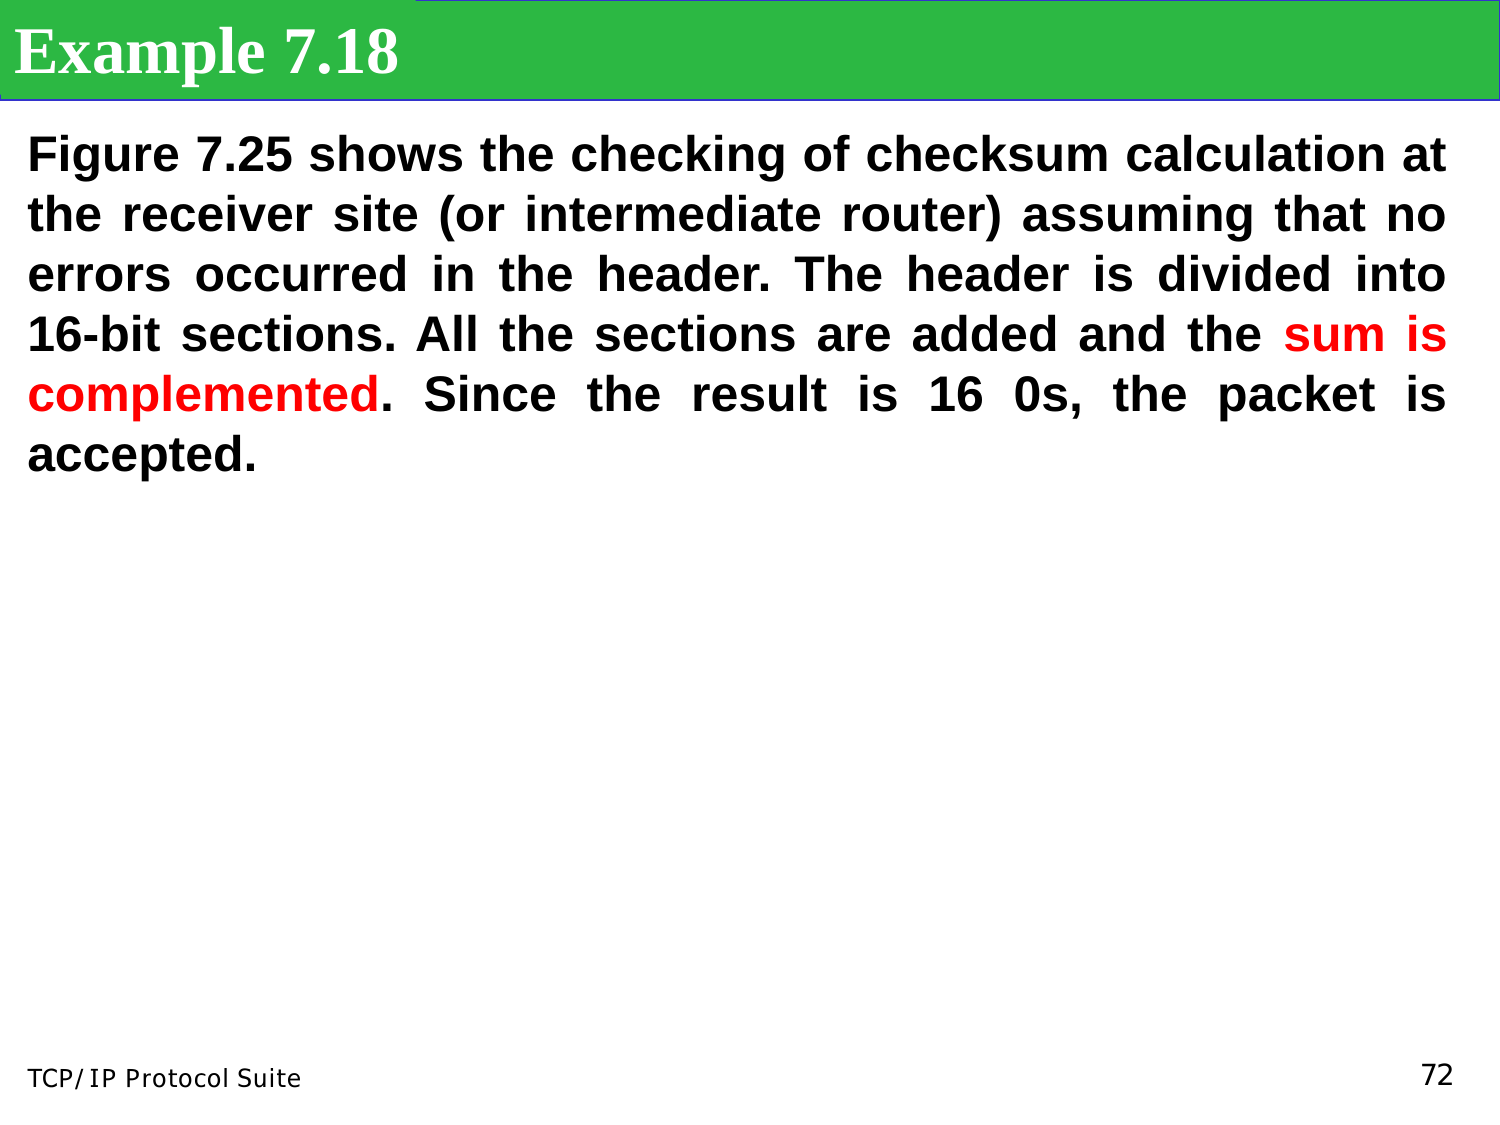

Example 7.18
Figure 7.25 shows the checking of checksum calculation at the receiver site (or intermediate router) assuming that no errors occurred in the header. The header is divided into 16-bit sections. All the sections are added and the sum is complemented. Since the result is 16 0s, the packet is accepted.
72
TCP/IP Protocol Suite